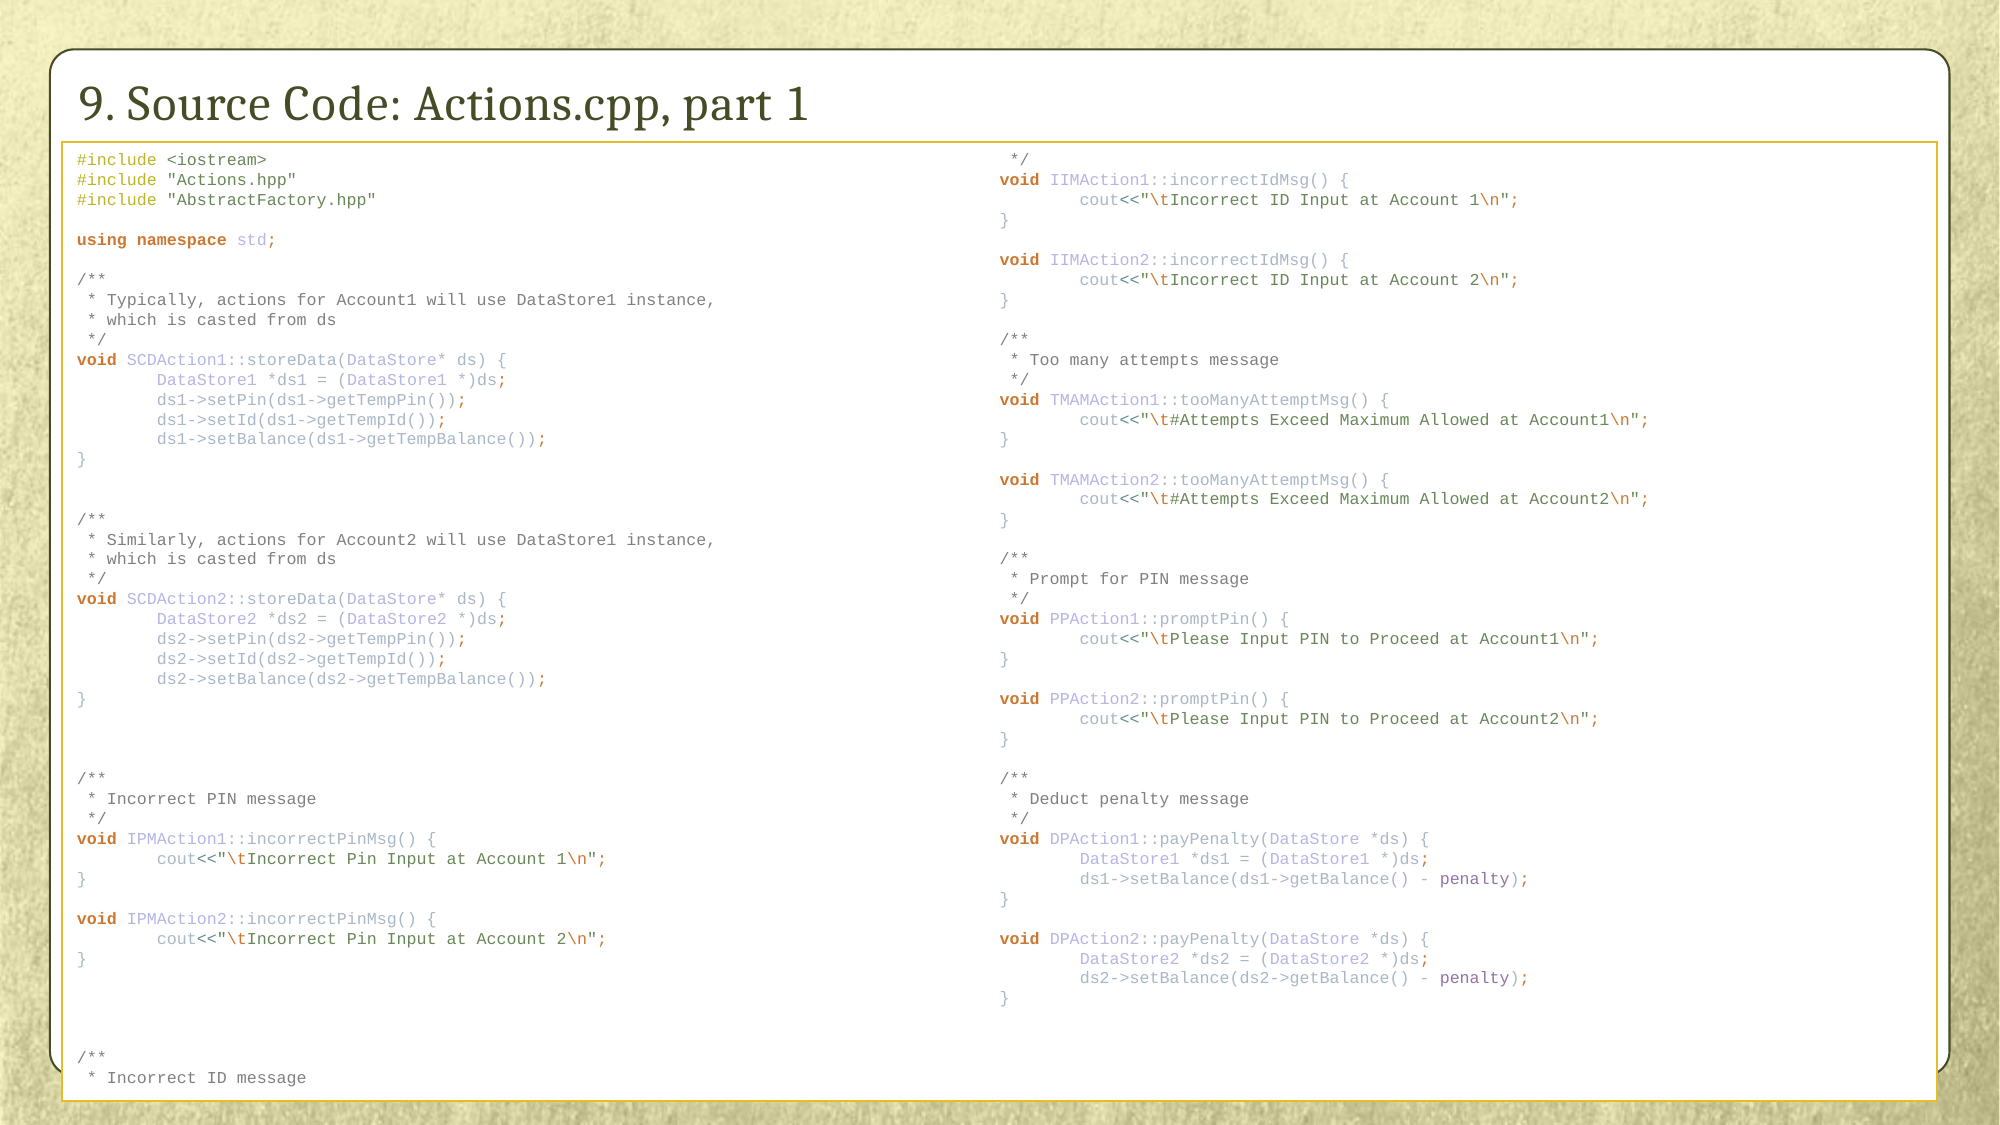

# 9. Source Code: Actions.cpp, part 1
#include <iostream>
#include "Actions.hpp"
#include "AbstractFactory.hpp"
using namespace std;
/**
 * Typically, actions for Account1 will use DataStore1 instance,
 * which is casted from ds
 */
void SCDAction1::storeData(DataStore* ds) {
        DataStore1 *ds1 = (DataStore1 *)ds;
        ds1->setPin(ds1->getTempPin());
        ds1->setId(ds1->getTempId());
        ds1->setBalance(ds1->getTempBalance());
}
/**
 * Similarly, actions for Account2 will use DataStore1 instance,
 * which is casted from ds
 */
void SCDAction2::storeData(DataStore* ds) {
        DataStore2 *ds2 = (DataStore2 *)ds;
        ds2->setPin(ds2->getTempPin());
        ds2->setId(ds2->getTempId());
        ds2->setBalance(ds2->getTempBalance());
}

/**
 * Incorrect PIN message
 */
void IPMAction1::incorrectPinMsg() {
        cout<<"\tIncorrect Pin Input at Account 1\n";
}
void IPMAction2::incorrectPinMsg() {
        cout<<"\tIncorrect Pin Input at Account 2\n";
}

/**
 * Incorrect ID message
 */
void IIMAction1::incorrectIdMsg() {
        cout<<"\tIncorrect ID Input at Account 1\n";
}
void IIMAction2::incorrectIdMsg() {
        cout<<"\tIncorrect ID Input at Account 2\n";
}
/**
 * Too many attempts message
 */
void TMAMAction1::tooManyAttemptMsg() {
        cout<<"\t#Attempts Exceed Maximum Allowed at Account1\n";
}
void TMAMAction2::tooManyAttemptMsg() {
        cout<<"\t#Attempts Exceed Maximum Allowed at Account2\n";
}
/**
 * Prompt for PIN message
 */
void PPAction1::promptPin() {
        cout<<"\tPlease Input PIN to Proceed at Account1\n";
}
void PPAction2::promptPin() {
        cout<<"\tPlease Input PIN to Proceed at Account2\n";
}

/**
 * Deduct penalty message
 */
void DPAction1::payPenalty(DataStore *ds) {
        DataStore1 *ds1 = (DataStore1 *)ds;
        ds1->setBalance(ds1->getBalance() - penalty);
}
void DPAction2::payPenalty(DataStore *ds) {
        DataStore2 *ds2 = (DataStore2 *)ds;
        ds2->setBalance(ds2->getBalance() - penalty);
}
CS586 by Dr Bogdan Korel @ IIT